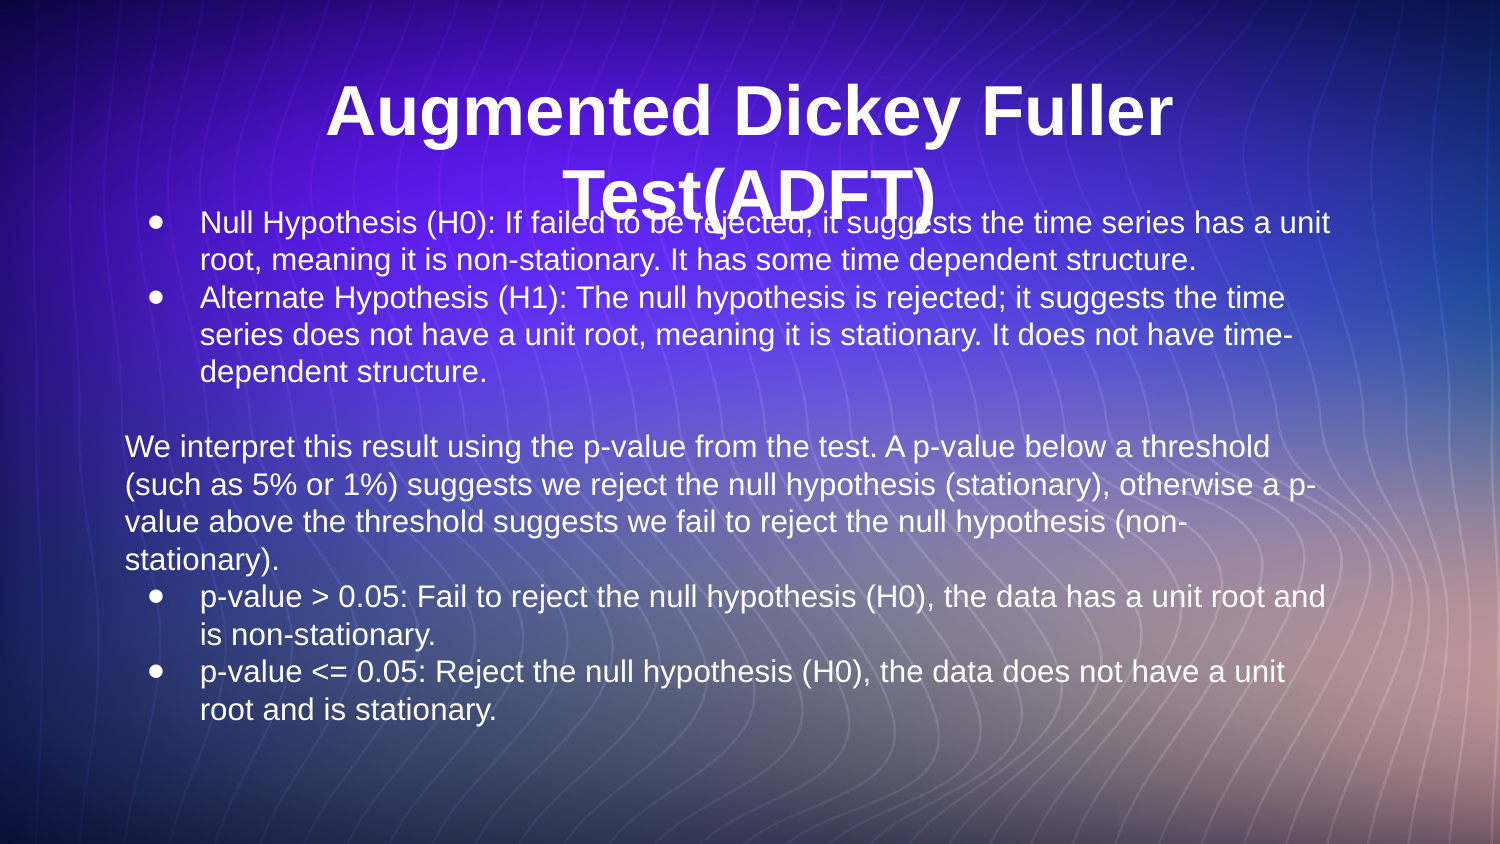

# Augmented Dickey Fuller Test(ADFT)

Null Hypothesis (H0): If failed to be rejected, it suggests the time series has a unit root, meaning it is non-stationary. It has some time dependent structure.
Alternate Hypothesis (H1): The null hypothesis is rejected; it suggests the time series does not have a unit root, meaning it is stationary. It does not have time-dependent structure.

We interpret this result using the p-value from the test. A p-value below a threshold (such as 5% or 1%) suggests we reject the null hypothesis (stationary), otherwise a p-value above the threshold suggests we fail to reject the null hypothesis (non-stationary).
p-value > 0.05: Fail to reject the null hypothesis (H0), the data has a unit root and is non-stationary.
p-value <= 0.05: Reject the null hypothesis (H0), the data does not have a unit root and is stationary.